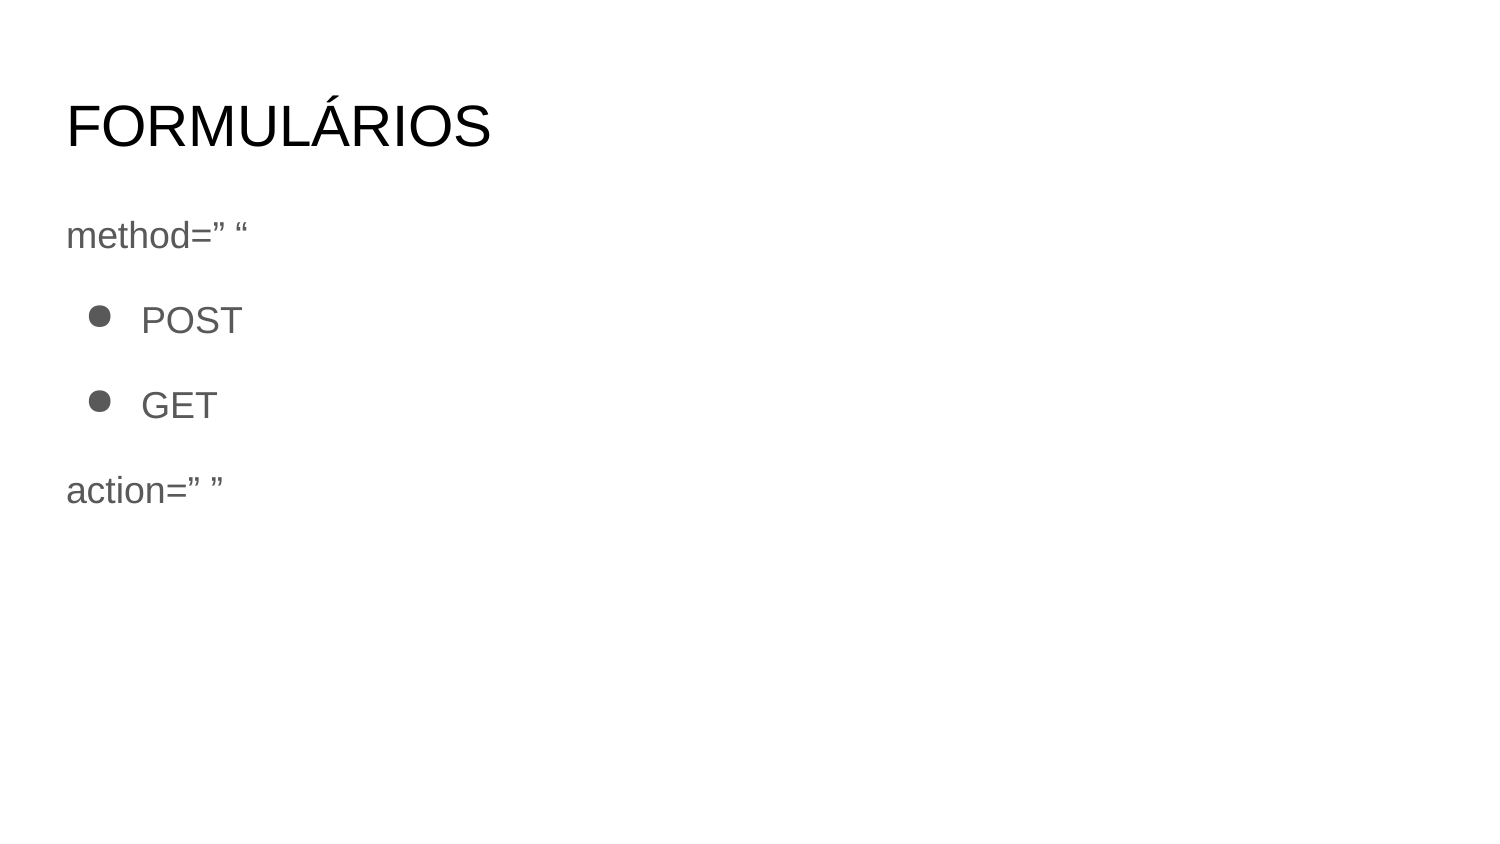

# FORMULÁRIOS
method=” “
POST
GET
action=” ”